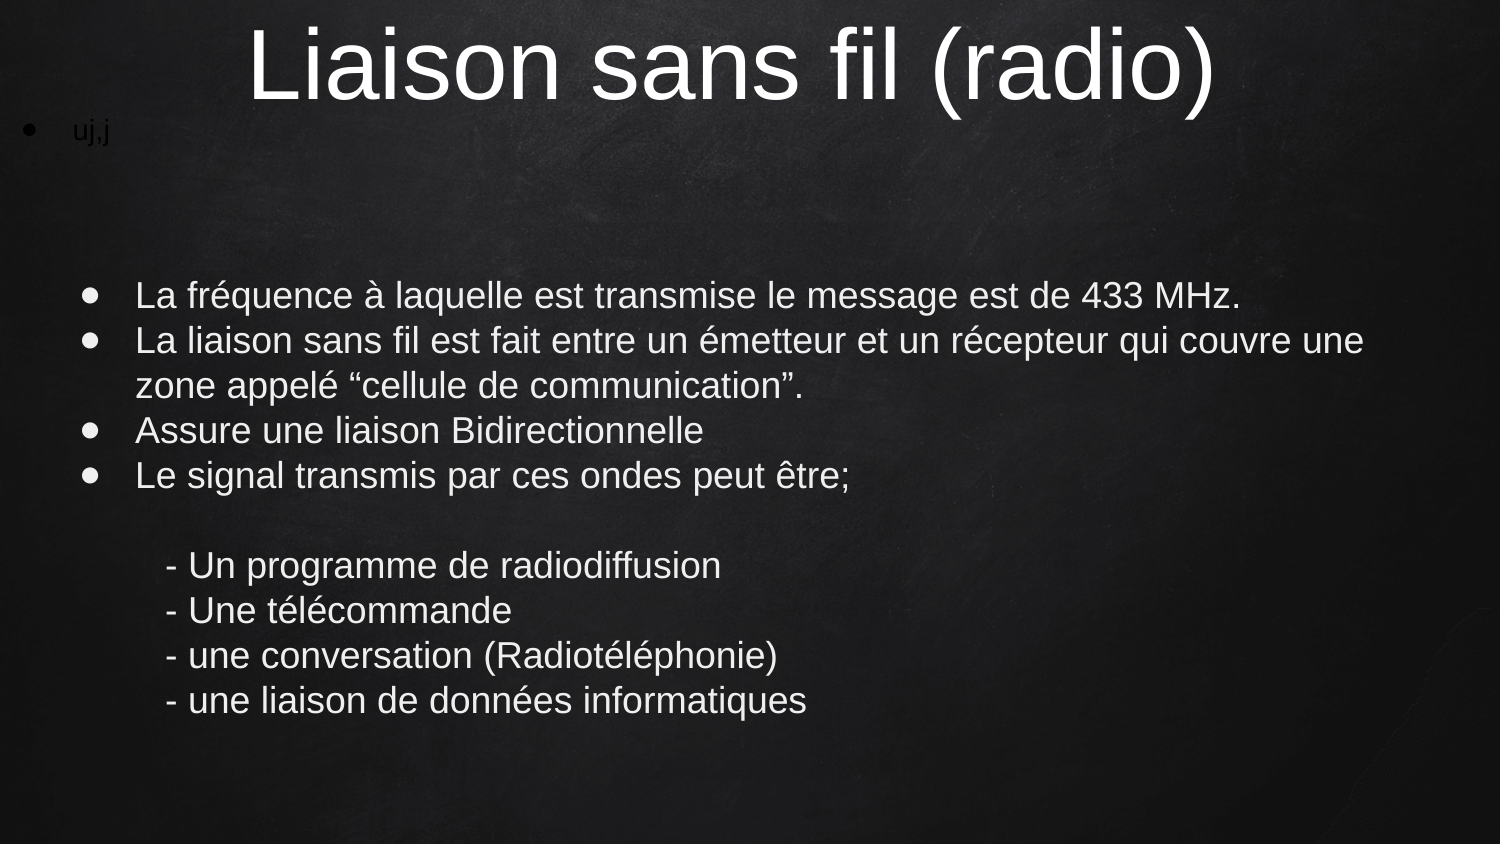

# Liaison sans fil (radio)
uj,j
La fréquence à laquelle est transmise le message est de 433 MHz.
La liaison sans fil est fait entre un émetteur et un récepteur qui couvre une zone appelé “cellule de communication”.
Assure une liaison Bidirectionnelle
Le signal transmis par ces ondes peut être;

          - Un programme de radiodiffusion
          - Une télécommande
          - une conversation (Radiotéléphonie)
          - une liaison de données informatiques